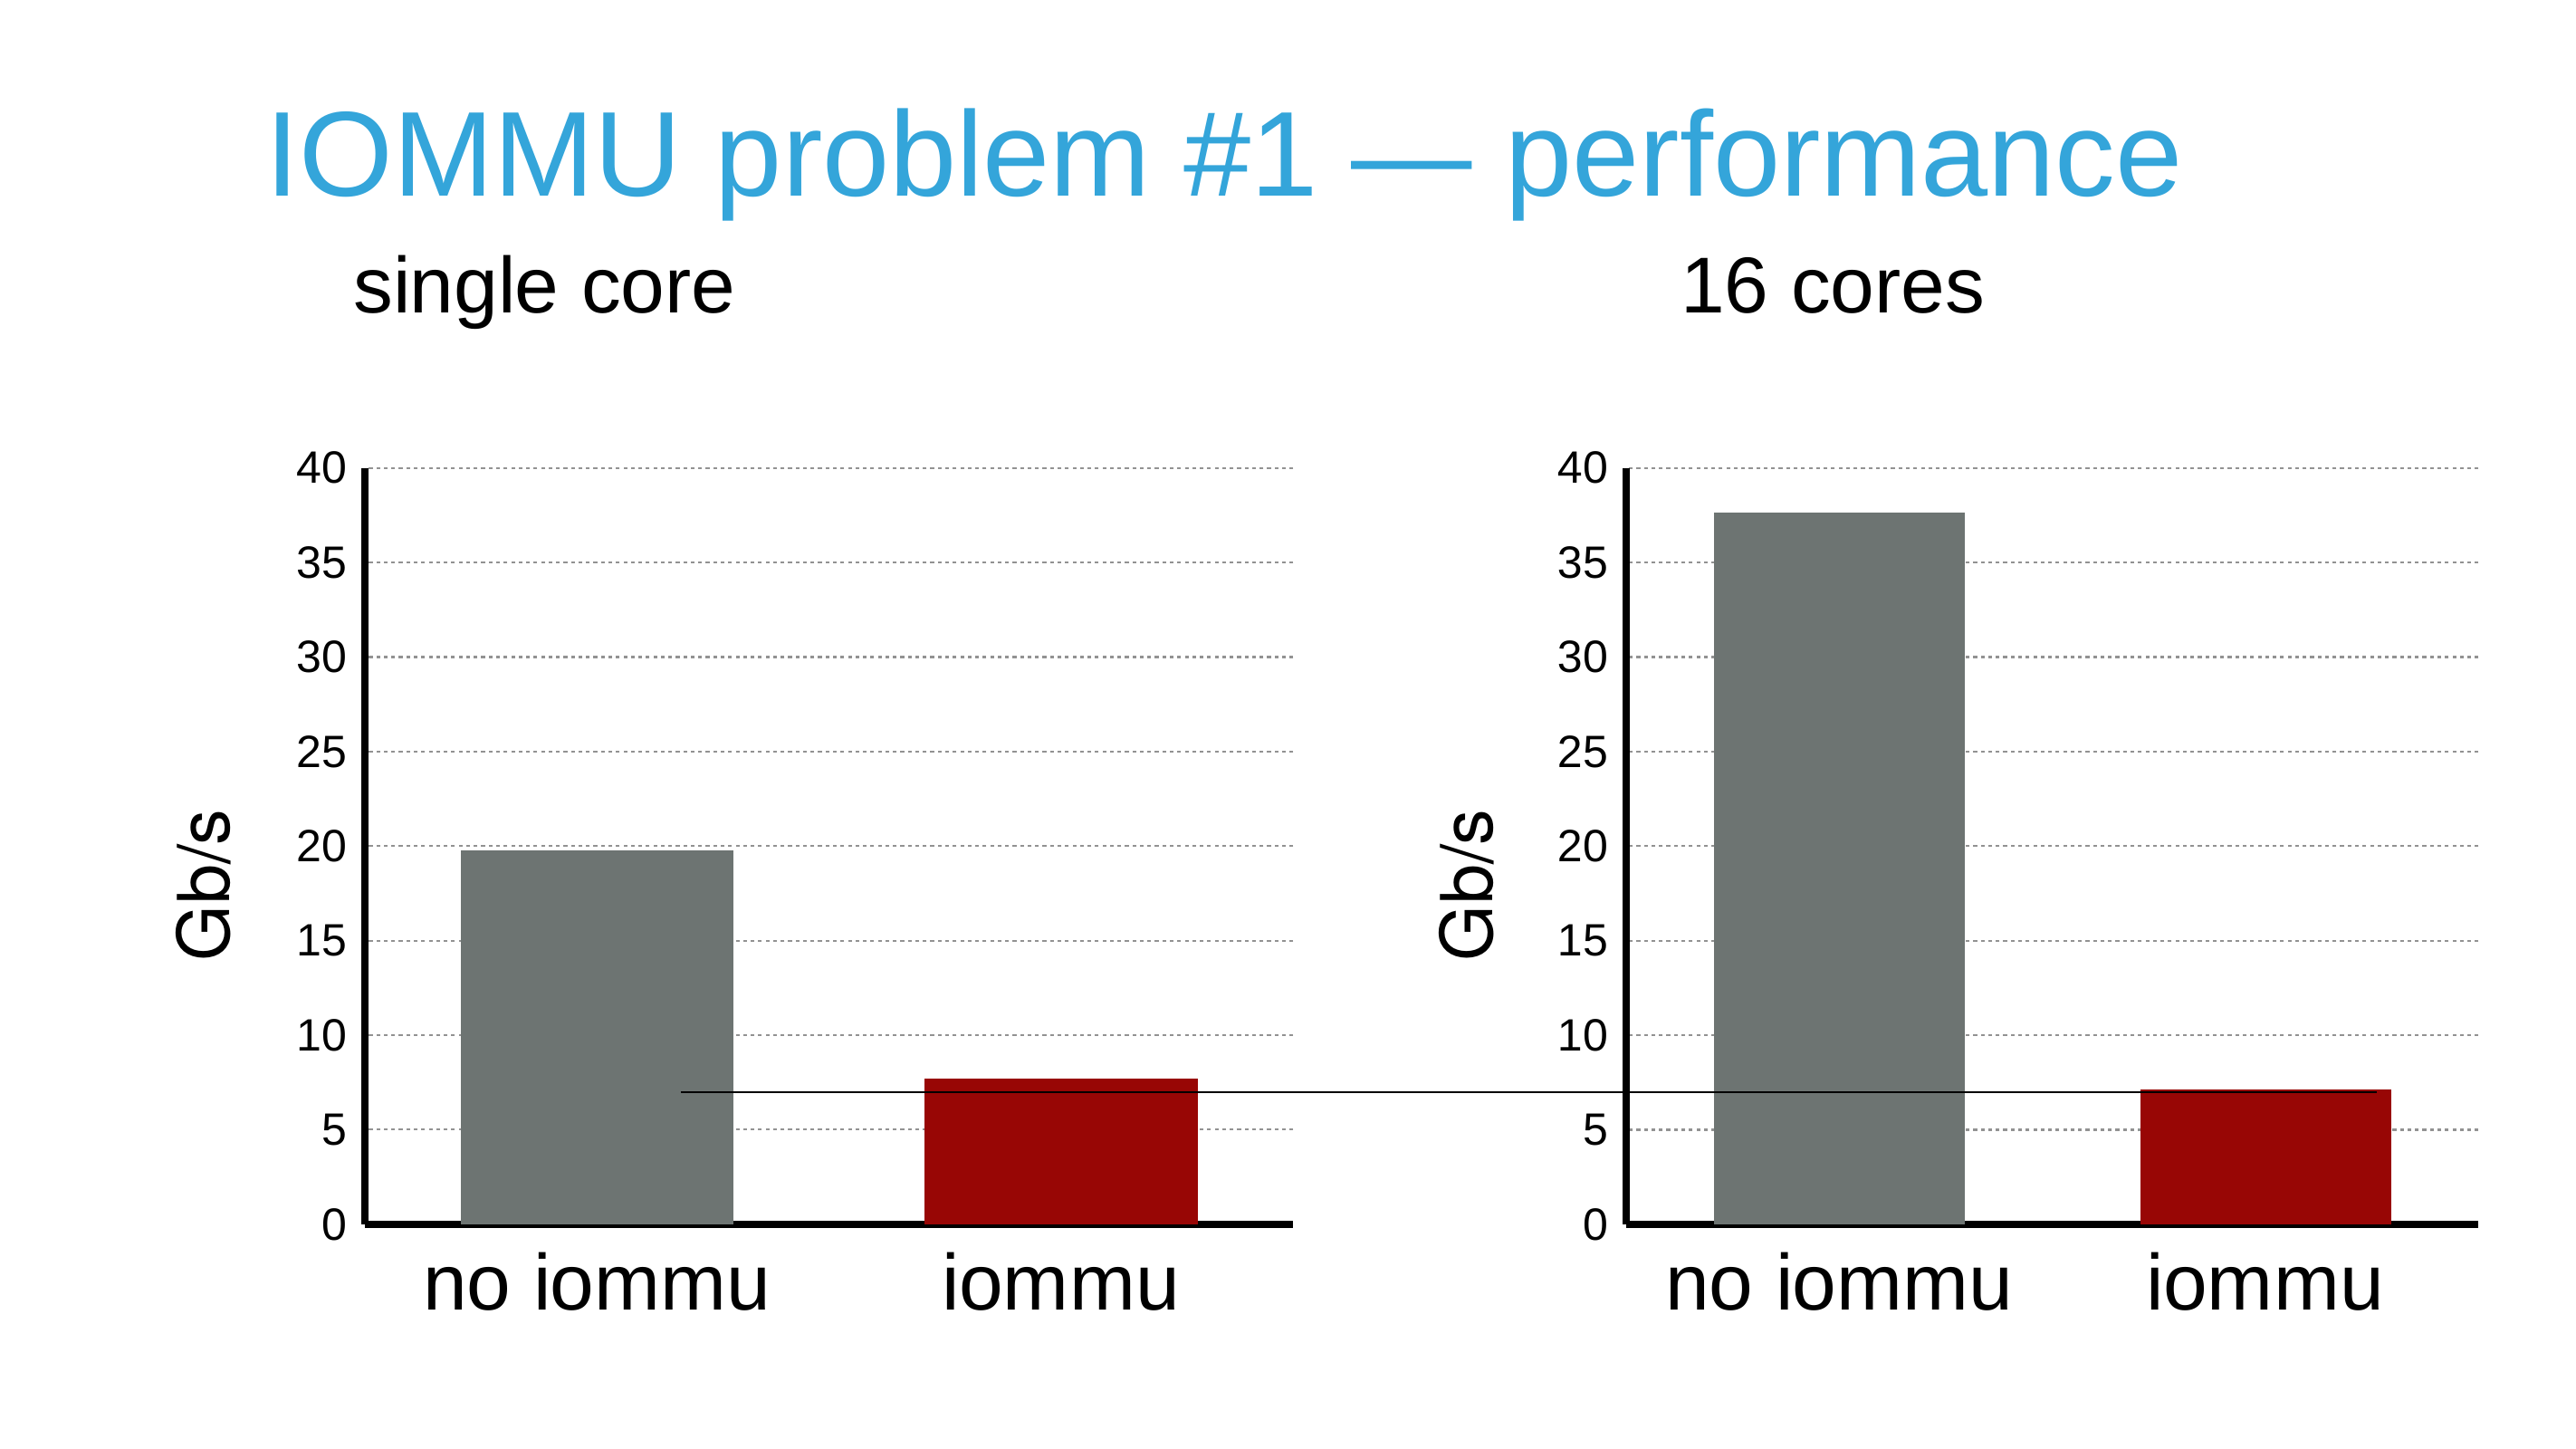

# IOMMU problem #1 — performance

[unsupported chart]

### Chart: single core

| Category | region 1 | Untitled 1 | Untitled 2 | Untitled 4 | Untitled 5 | Untitled 3 |
|---|---|---|---|---|---|---|
| no iommu | 19.75 | None | None | None | None | None |
| iommu | None | 7.68 | None | None | None | None |